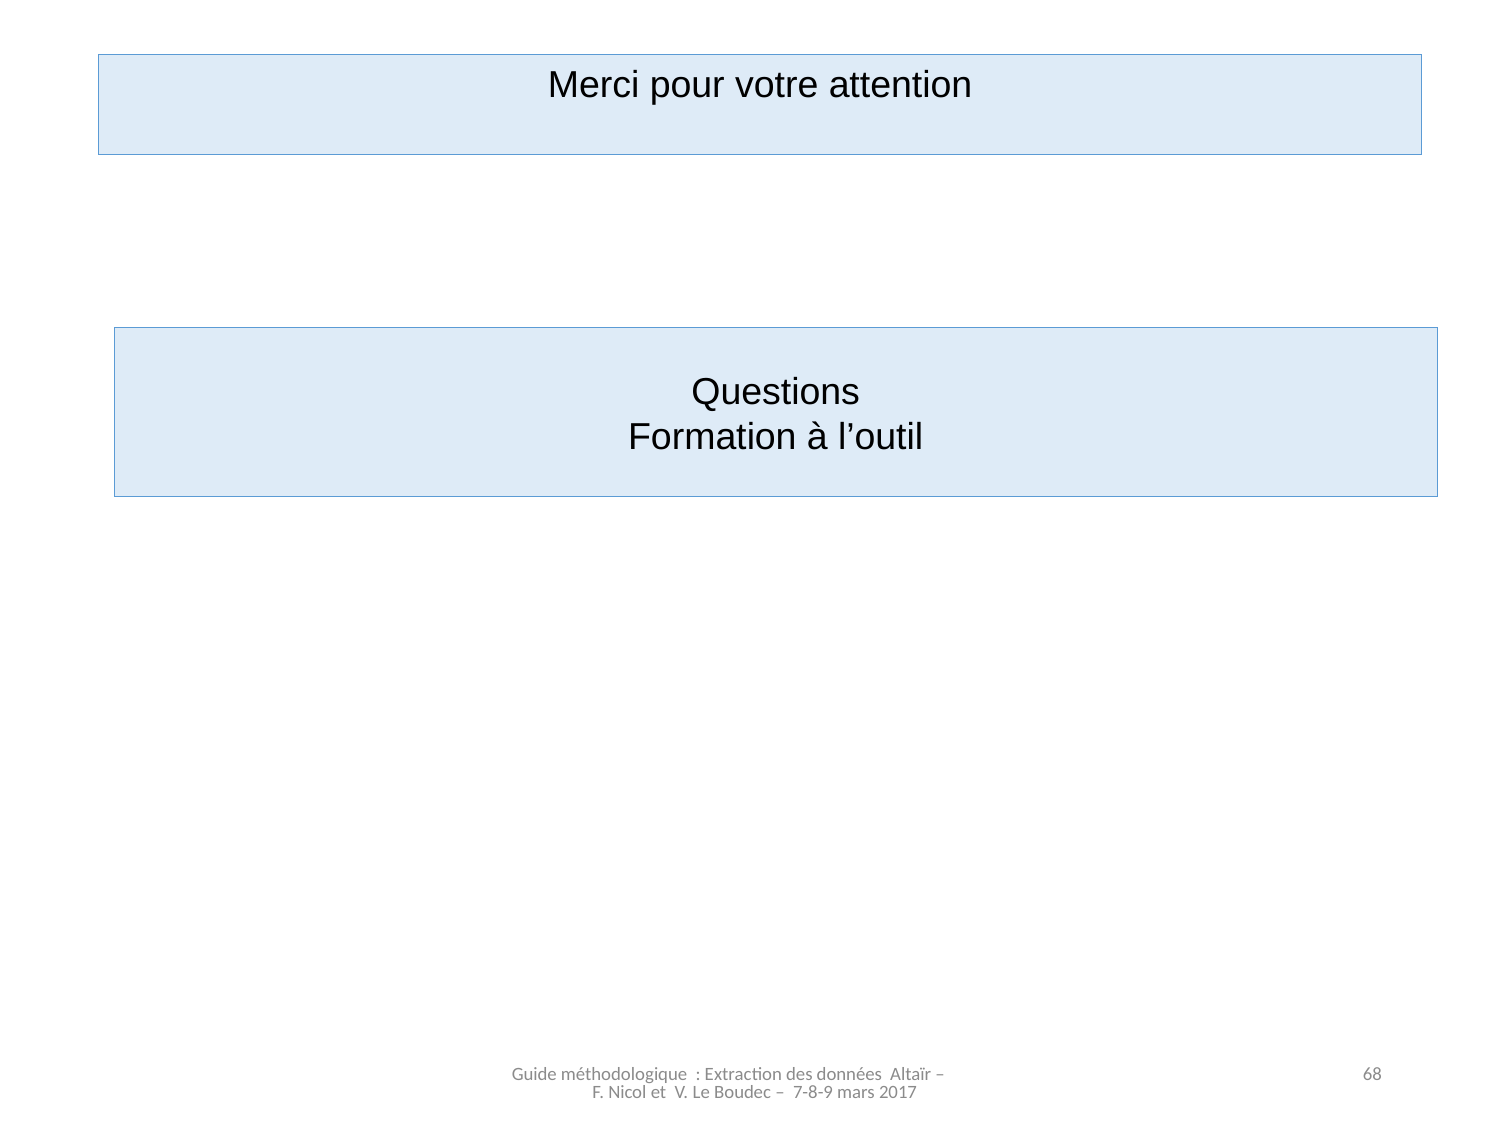

Merci pour votre attention

Questions
Formation à l’outil

Guide méthodologique  : Extraction des données  Altaïr –                             F. Nicol et  V. Le Boudec –  7-8-9 mars 2017
68